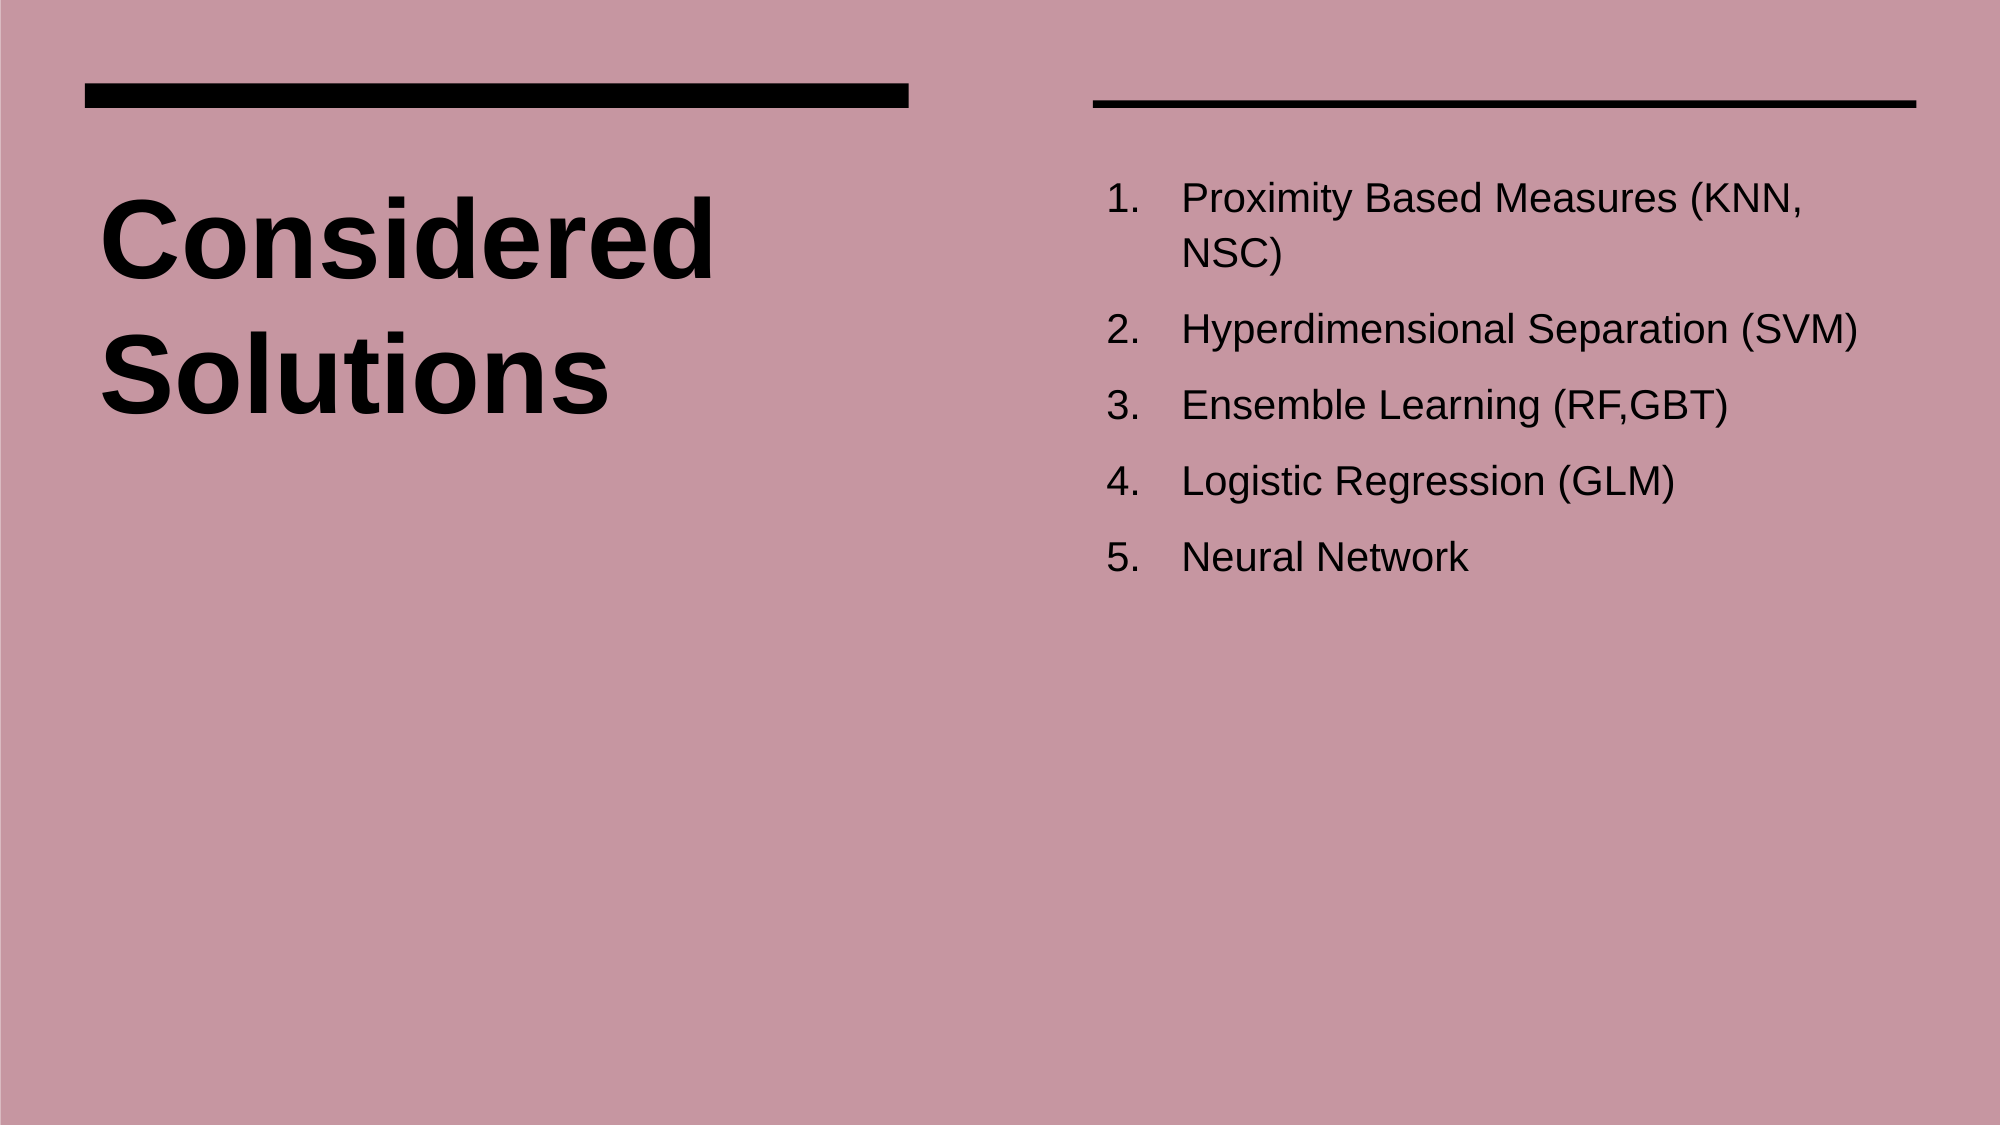

Proximity Based Measures (KNN, NSC)
Hyperdimensional Separation (SVM)
Ensemble Learning (RF,GBT)
Logistic Regression (GLM)
Neural Network
# Considered Solutions